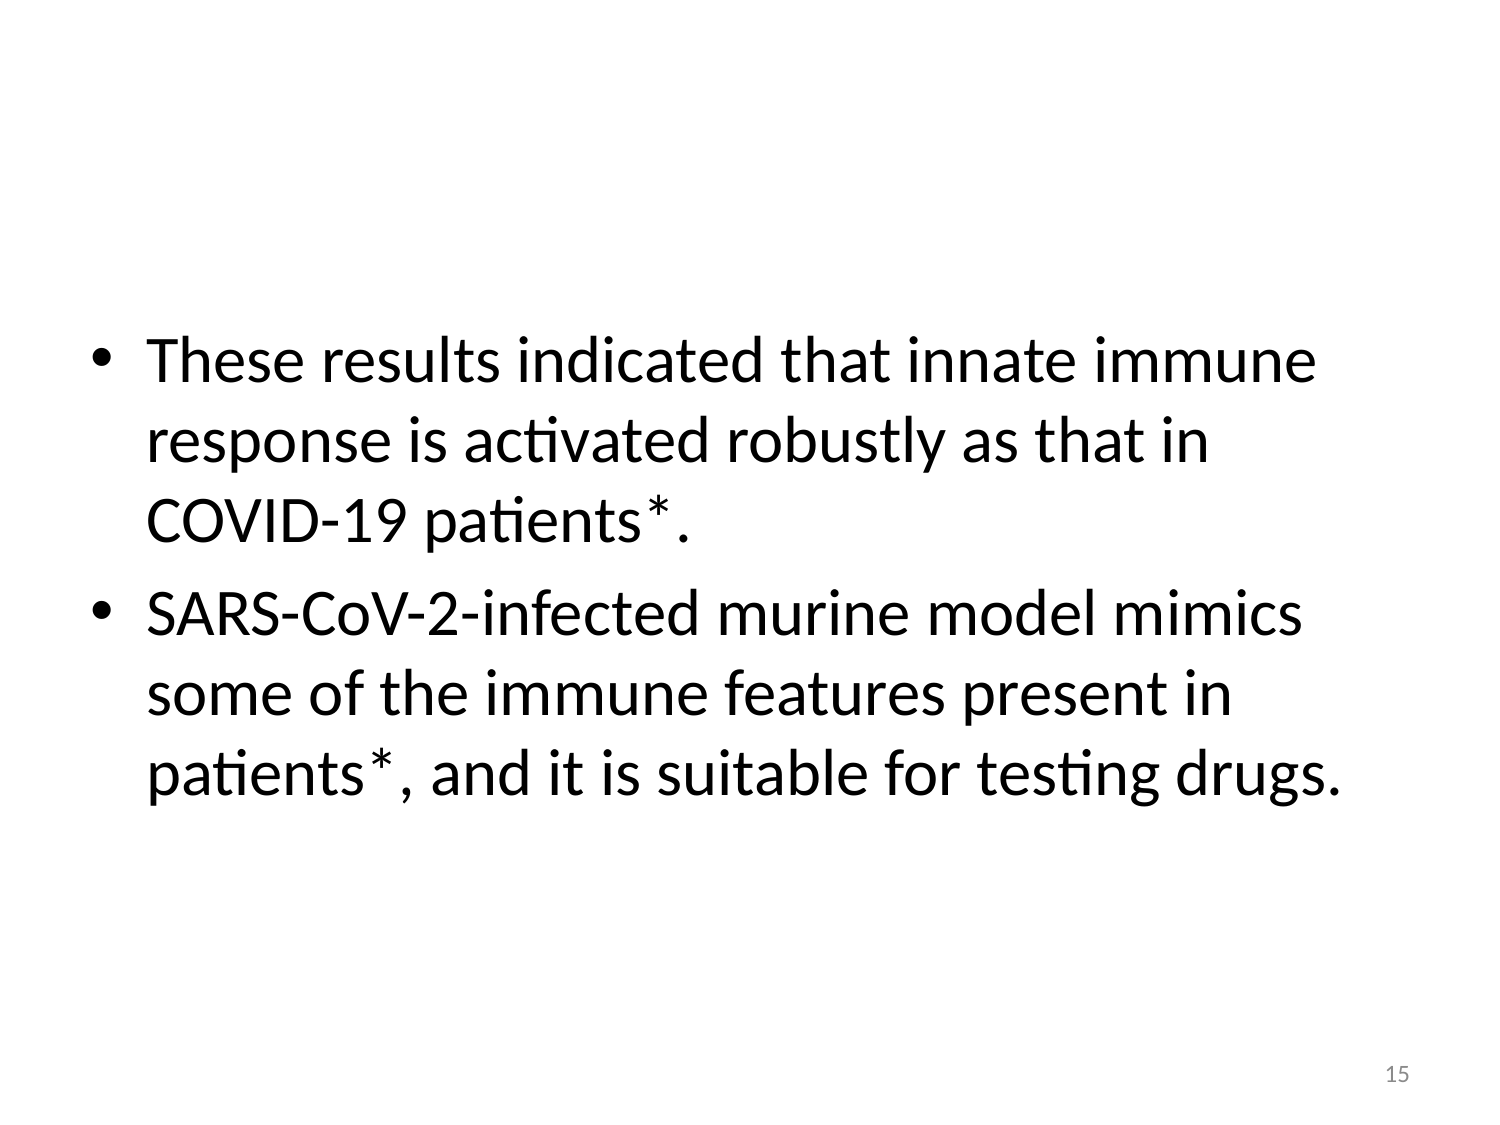

These results indicated that innate immune response is activated robustly as that in COVID-19 patients*.
SARS-CoV-2-infected murine model mimics some of the immune features present in patients*, and it is suitable for testing drugs.
15